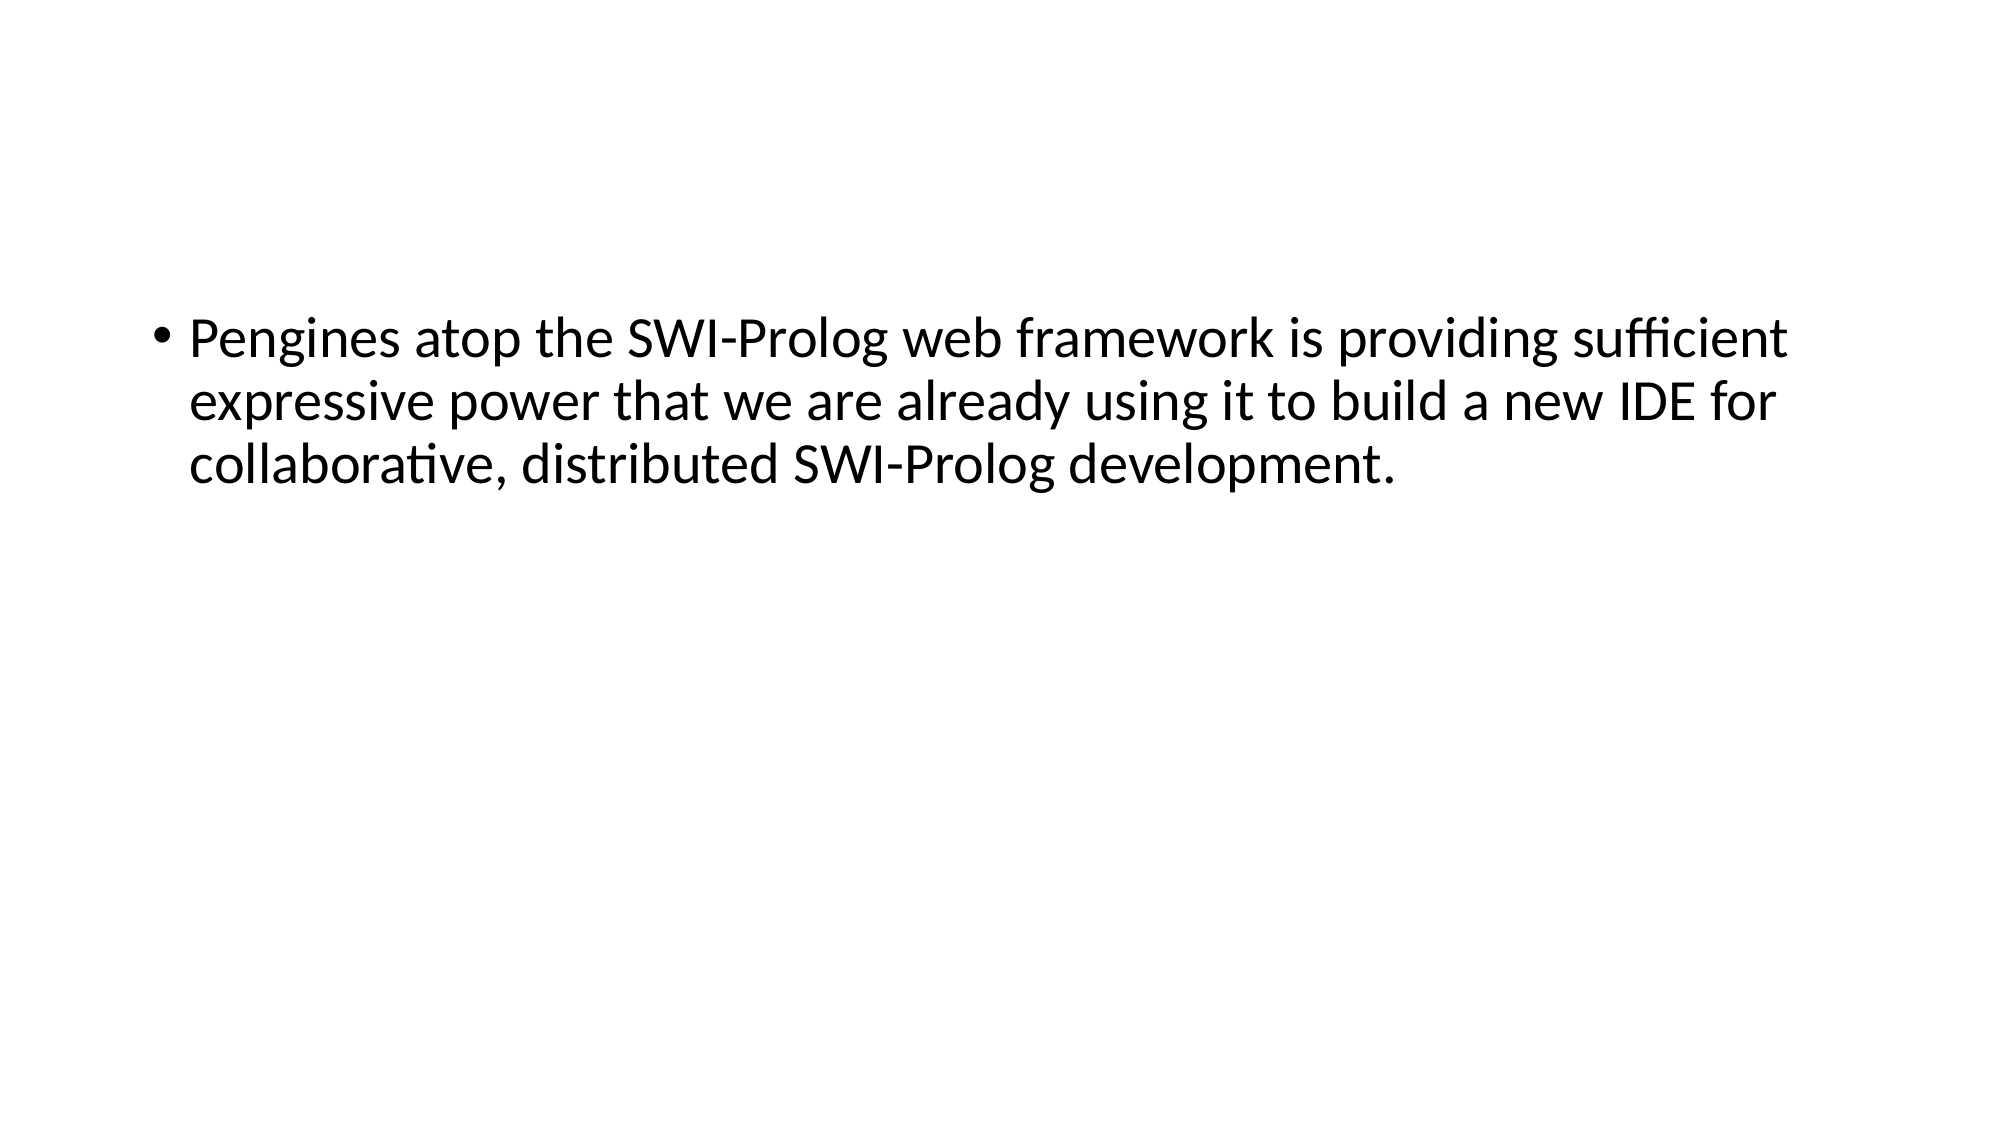

#
Pengines atop the SWI-Prolog web framework is providing sufficient expressive power that we are already using it to build a new IDE for collaborative, distributed SWI-Prolog development.